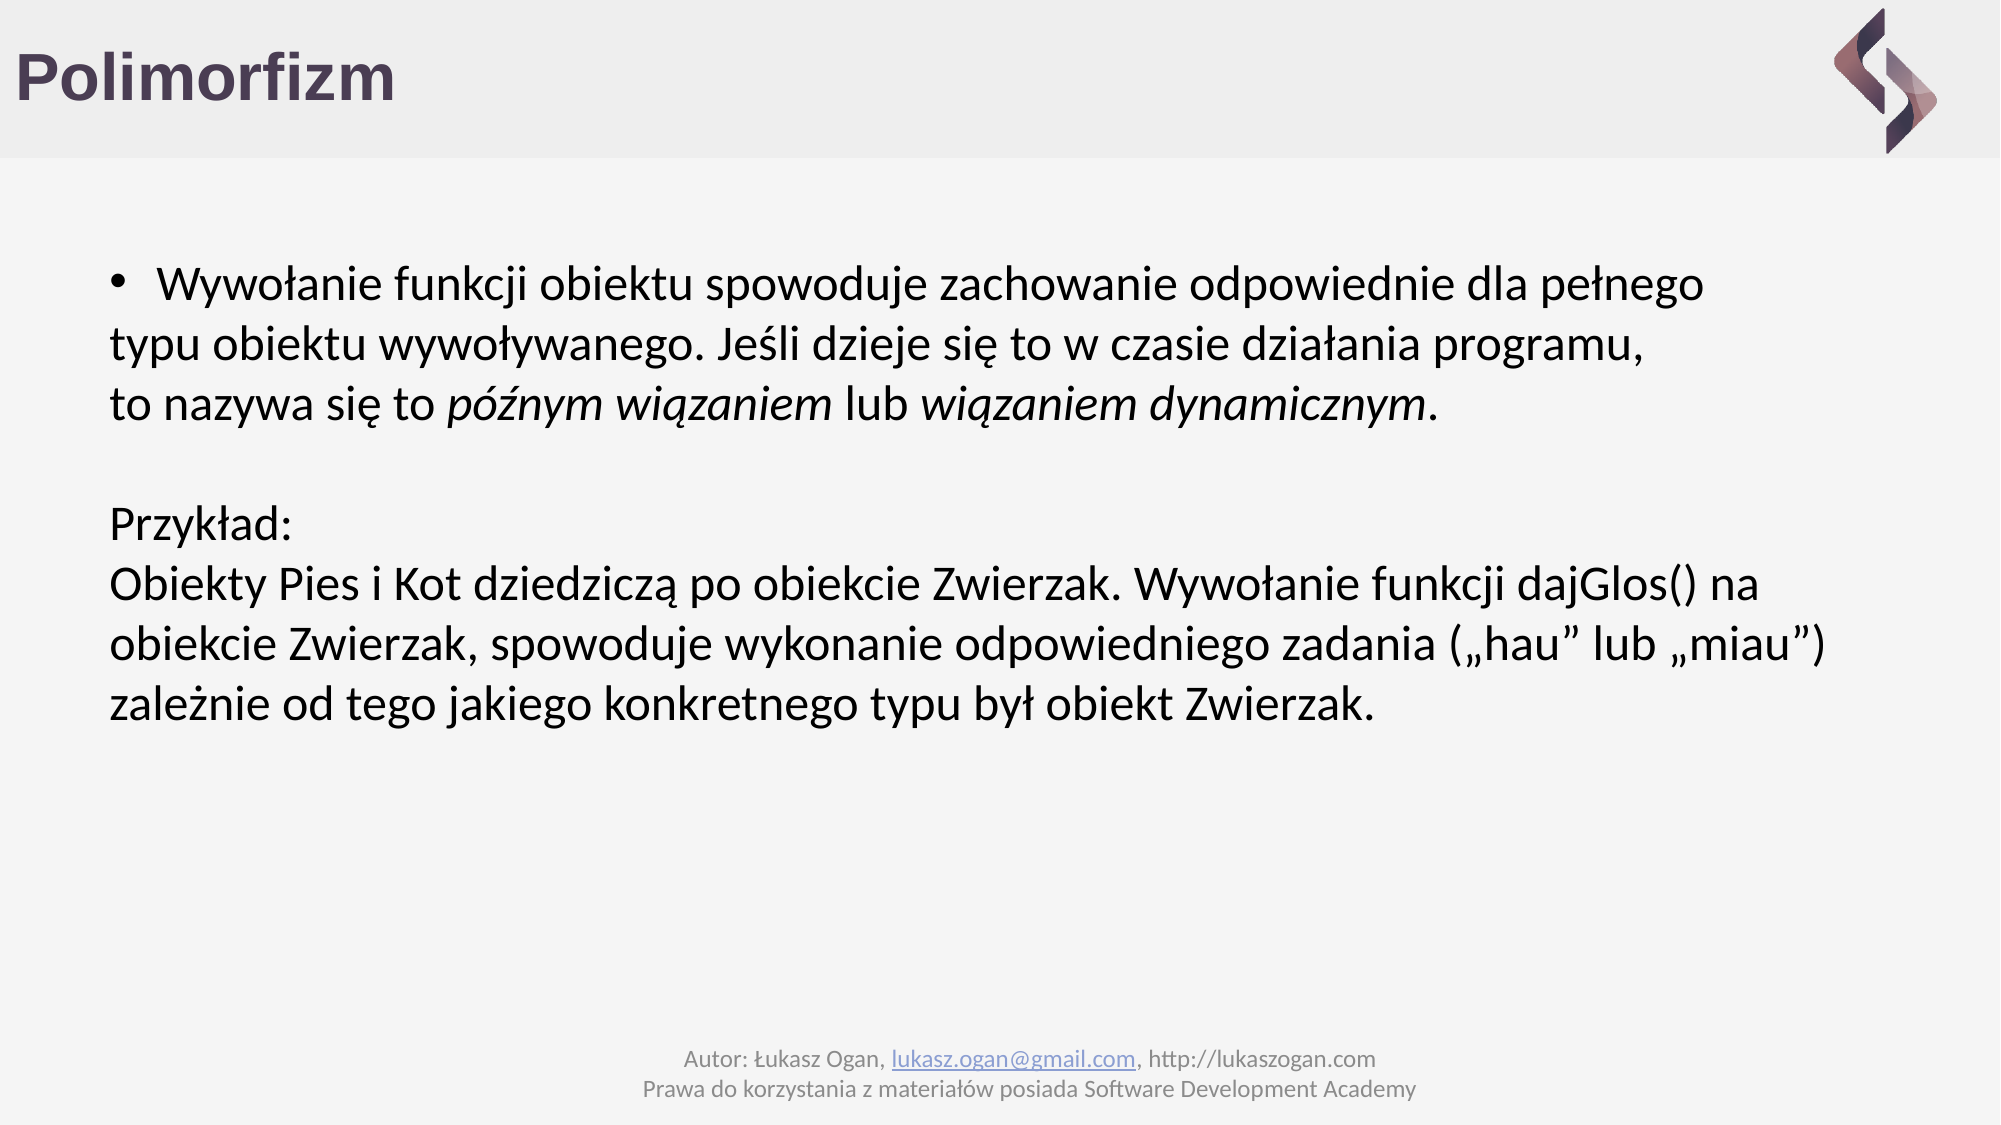

# Polimorfizm
Wywołanie funkcji obiektu spowoduje zachowanie odpowiednie dla pełnego
typu obiektu wywoływanego. Jeśli dzieje się to w czasie działania programu,
to nazywa się to późnym wiązaniem lub wiązaniem dynamicznym.

Przykład:
Obiekty Pies i Kot dziedziczą po obiekcie Zwierzak. Wywołanie funkcji dajGlos() na
obiekcie Zwierzak, spowoduje wykonanie odpowiedniego zadania („hau” lub „miau”)
zależnie od tego jakiego konkretnego typu był obiekt Zwierzak.

Autor: Łukasz Ogan, lukasz.ogan@gmail.com, http://lukaszogan.com
Prawa do korzystania z materiałów posiada Software Development Academy